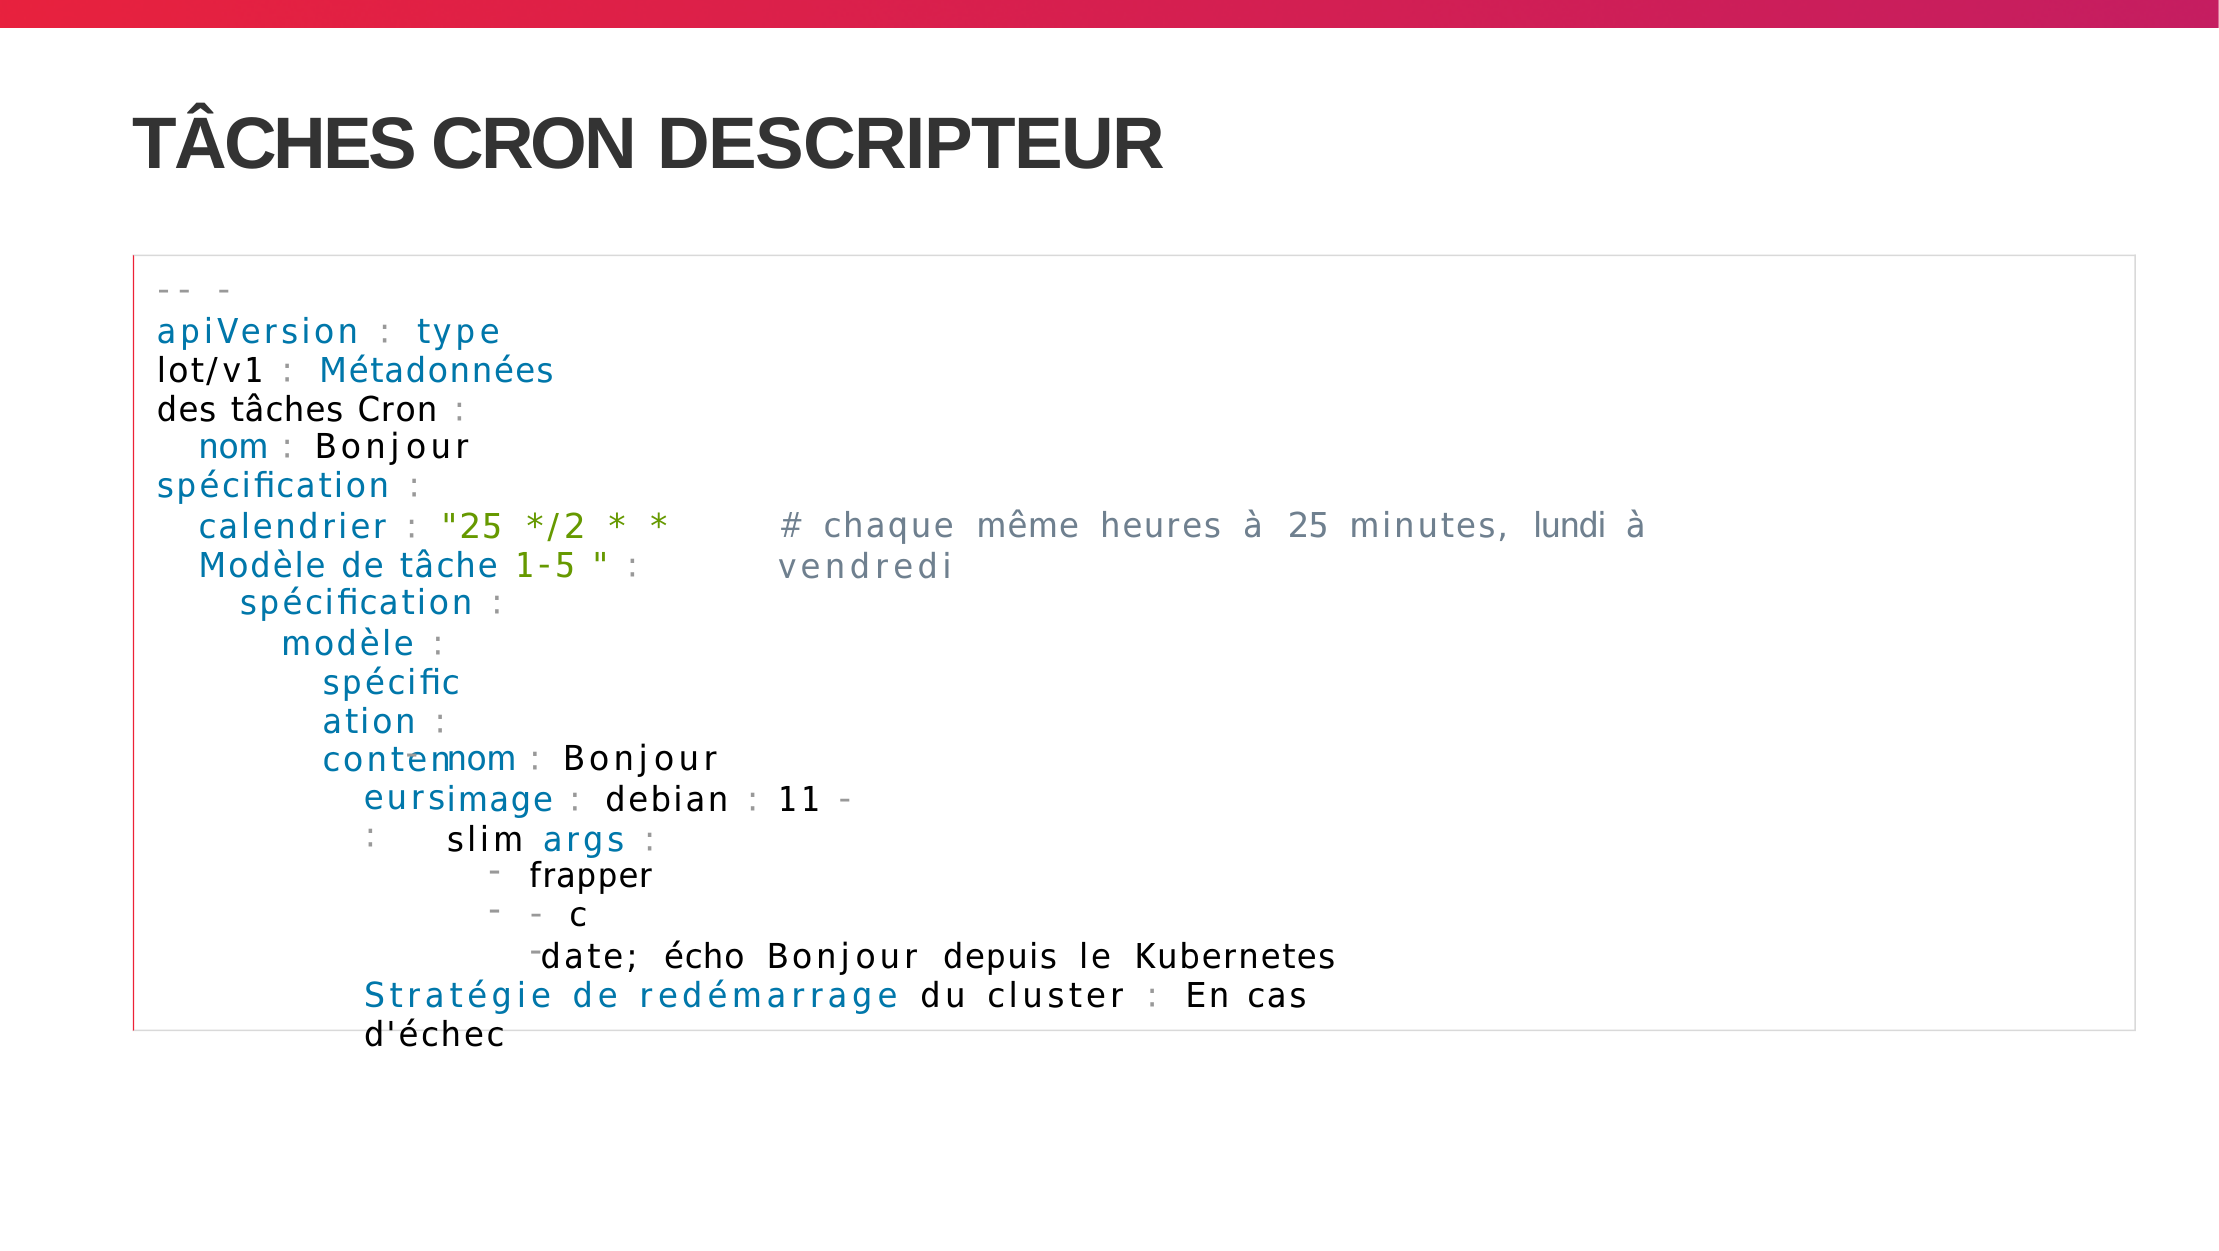

# TÂCHES CRON DESCRIPTEUR

-- -
apiVersion :  type lot/v1 : Métadonnées des tâches Cron :
nom : Bonjour
spécification :
calendrier : "25 */2 * * Modèle de tâche 1-5 " :
spécification :
modèle : spécification :
conteneurs :
# chaque même heures à 25 minutes, lundi à vendredi
nom : Bonjour
image :  debian : 11 - slim args :
frapper
- c
date; écho Bonjour depuis le Kubernetes Stratégie de redémarrage du cluster :  En cas d'échec